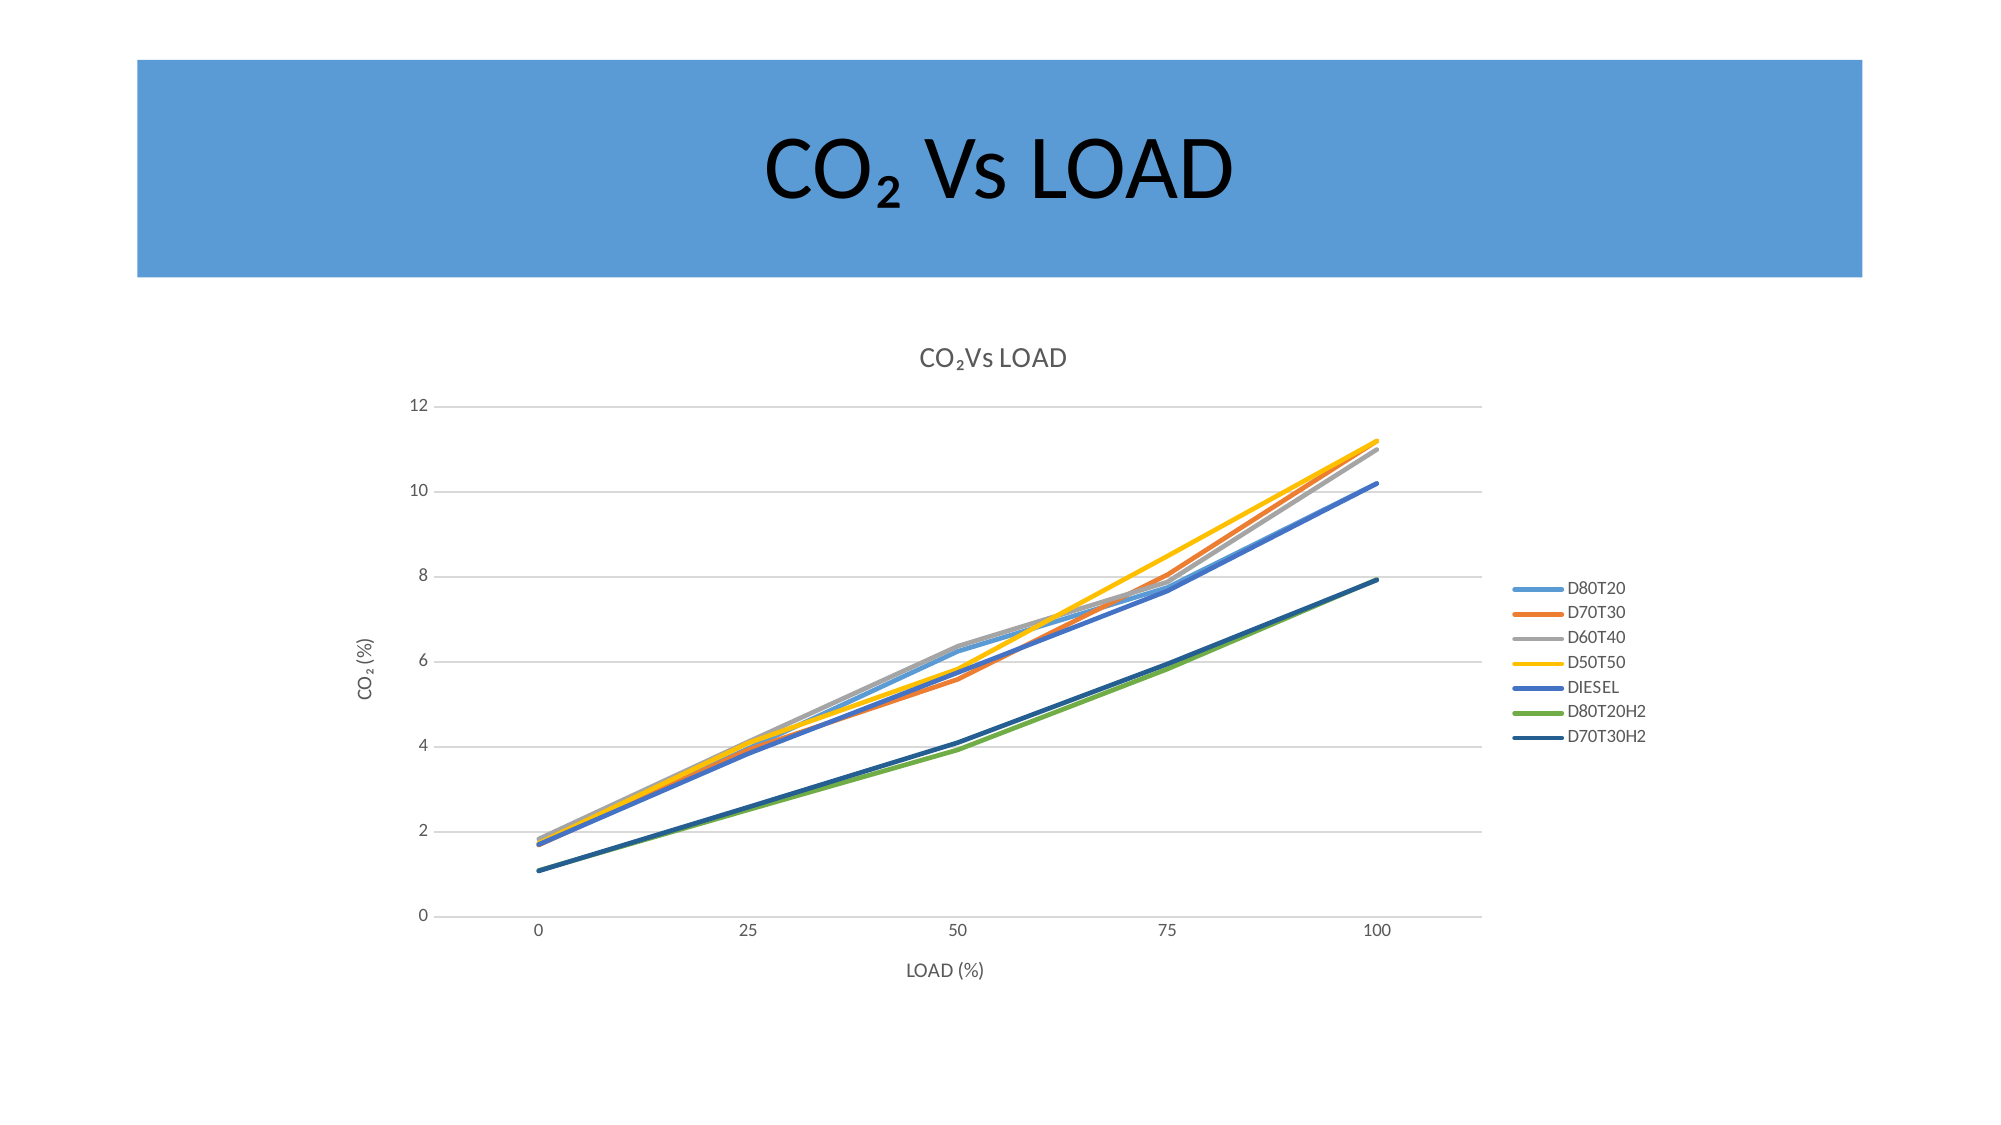

# CO₂ Vs LOAD

### Chart: CO₂Vs LOAD

| Category | D80T20 | D70T30 | D60T40 | D50T50 | DIESEL | D80T20H2 | D70T30H2 |
|---|---|---|---|---|---|---|---|
| 0 | 1.7 | 1.69 | 1.83 | 1.73 | 1.7 | 1.09 | 1.08 |
| 25 | 3.96 | 3.93 | 4.12 | 4.09 | 3.84 | 2.52 | 2.58 |
| 50 | 6.25 | 5.59 | 6.37 | 5.83 | 5.75 | 3.93 | 4.1 |
| 75 | 7.75 | 8.05 | 7.88 | 8.49 | 7.67 | 5.83 | 5.95 |
| 100 | 10.2 | 11.2 | 11.0 | 11.2 | 10.2 | 7.94 | 7.93 |